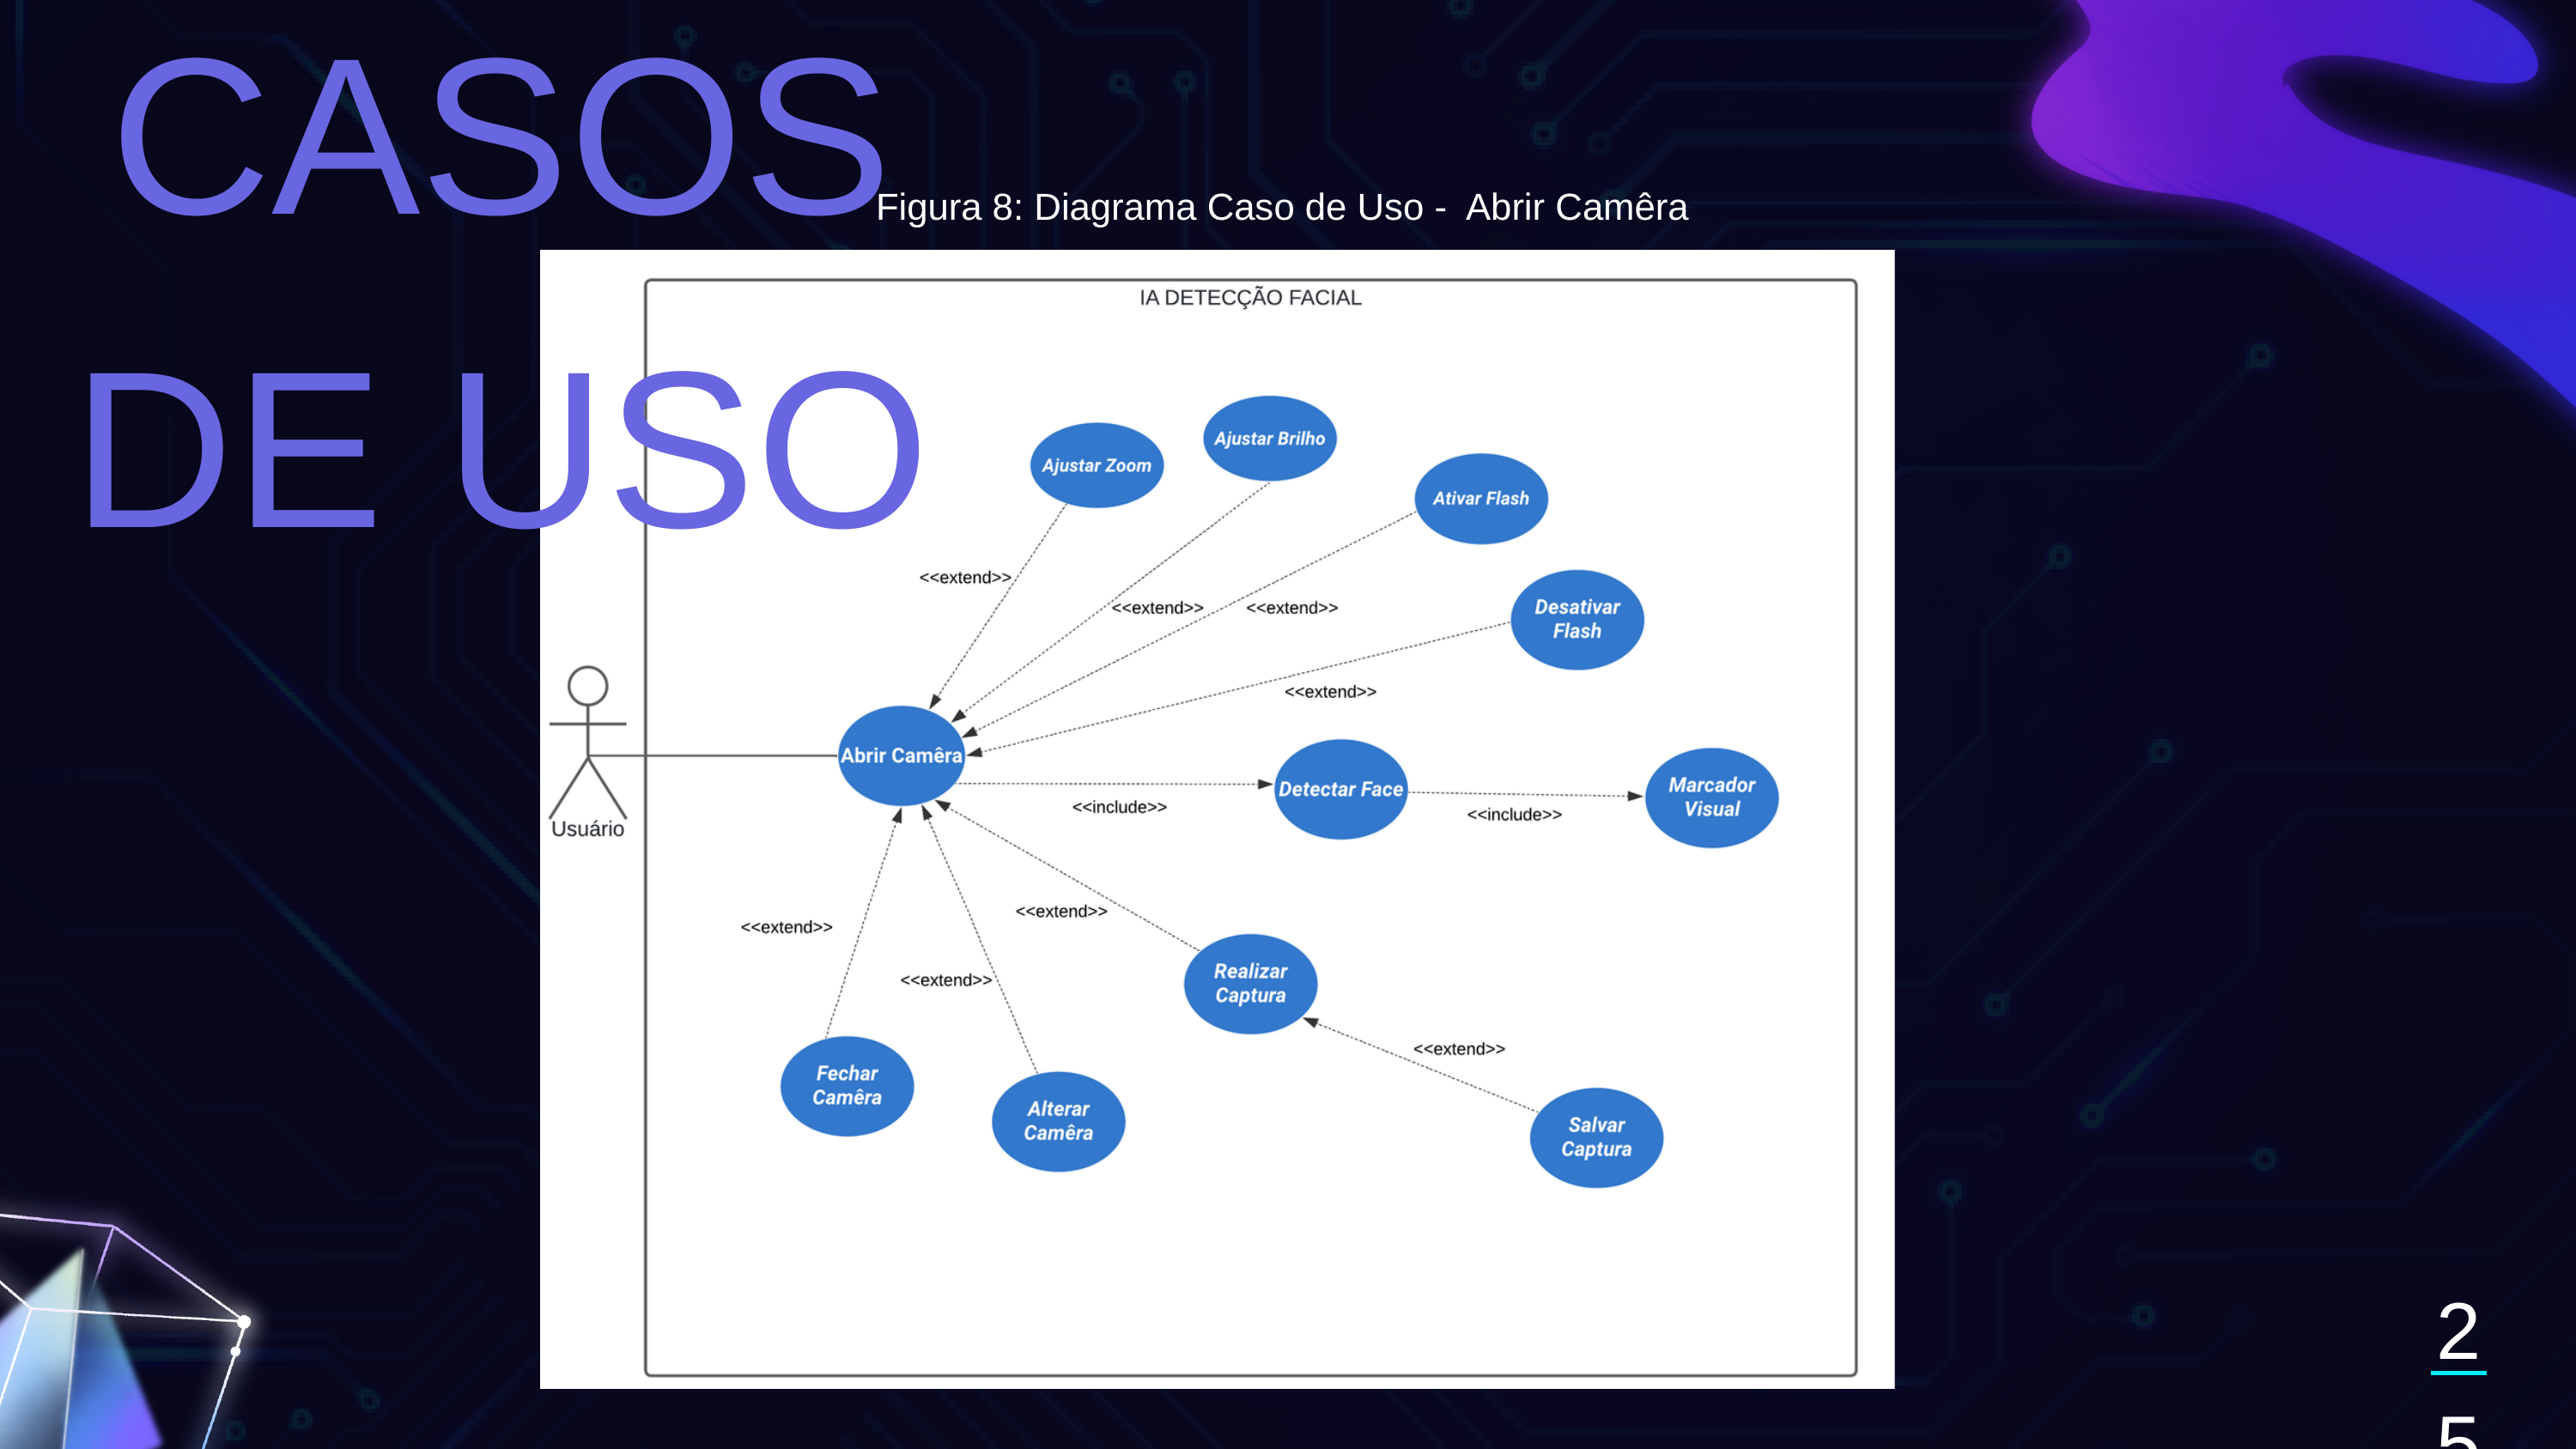

CASOS DE USO
Figura 8: Diagrama Caso de Uso -  Abrir Camêra

25